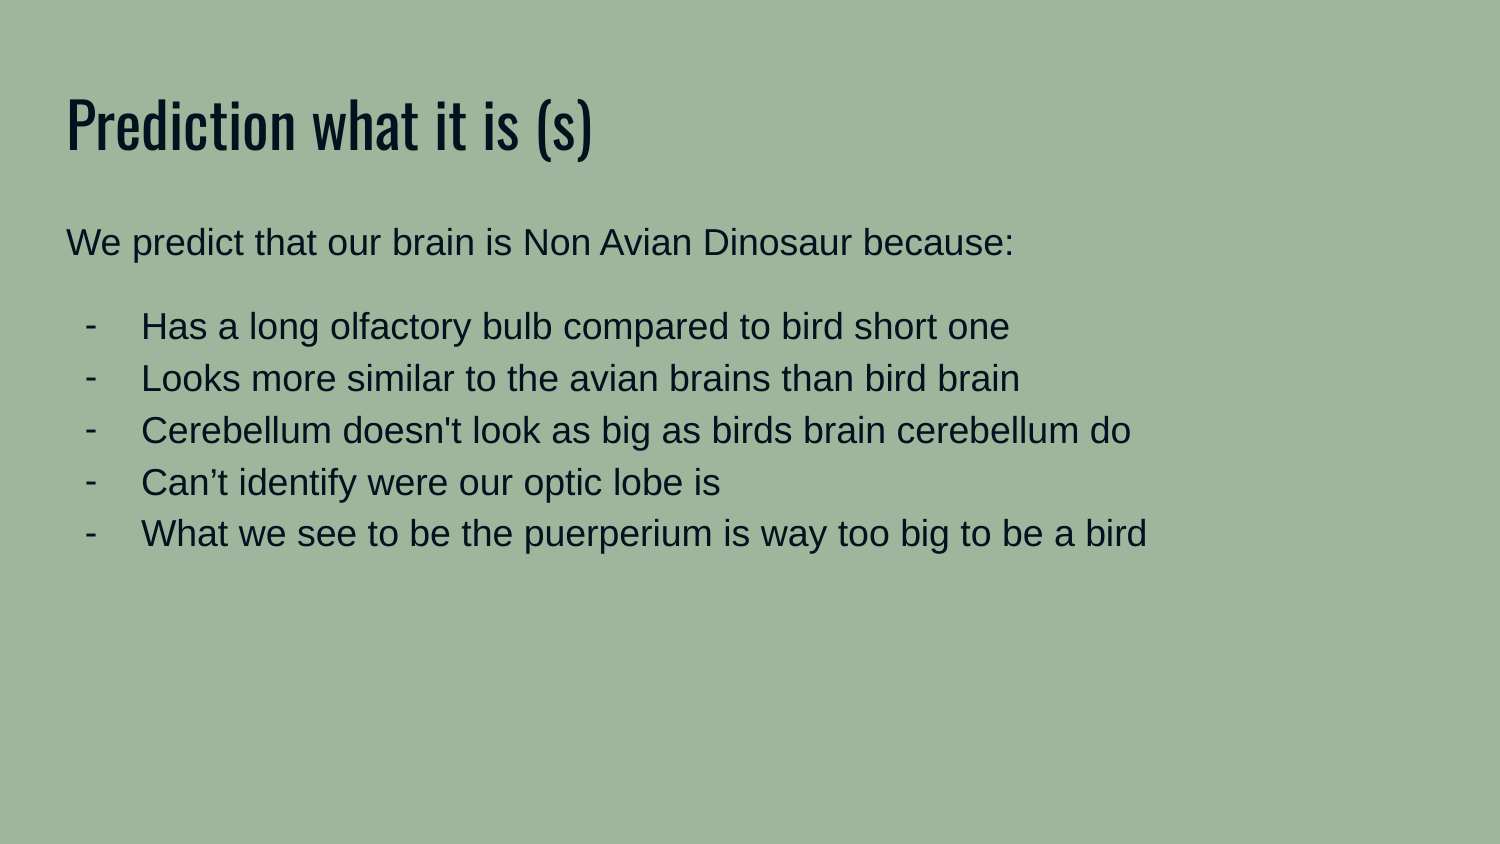

# Prediction what it is (s)
We predict that our brain is Non Avian Dinosaur because:
Has a long olfactory bulb compared to bird short one
Looks more similar to the avian brains than bird brain
Cerebellum doesn't look as big as birds brain cerebellum do
Can’t identify were our optic lobe is
What we see to be the puerperium is way too big to be a bird